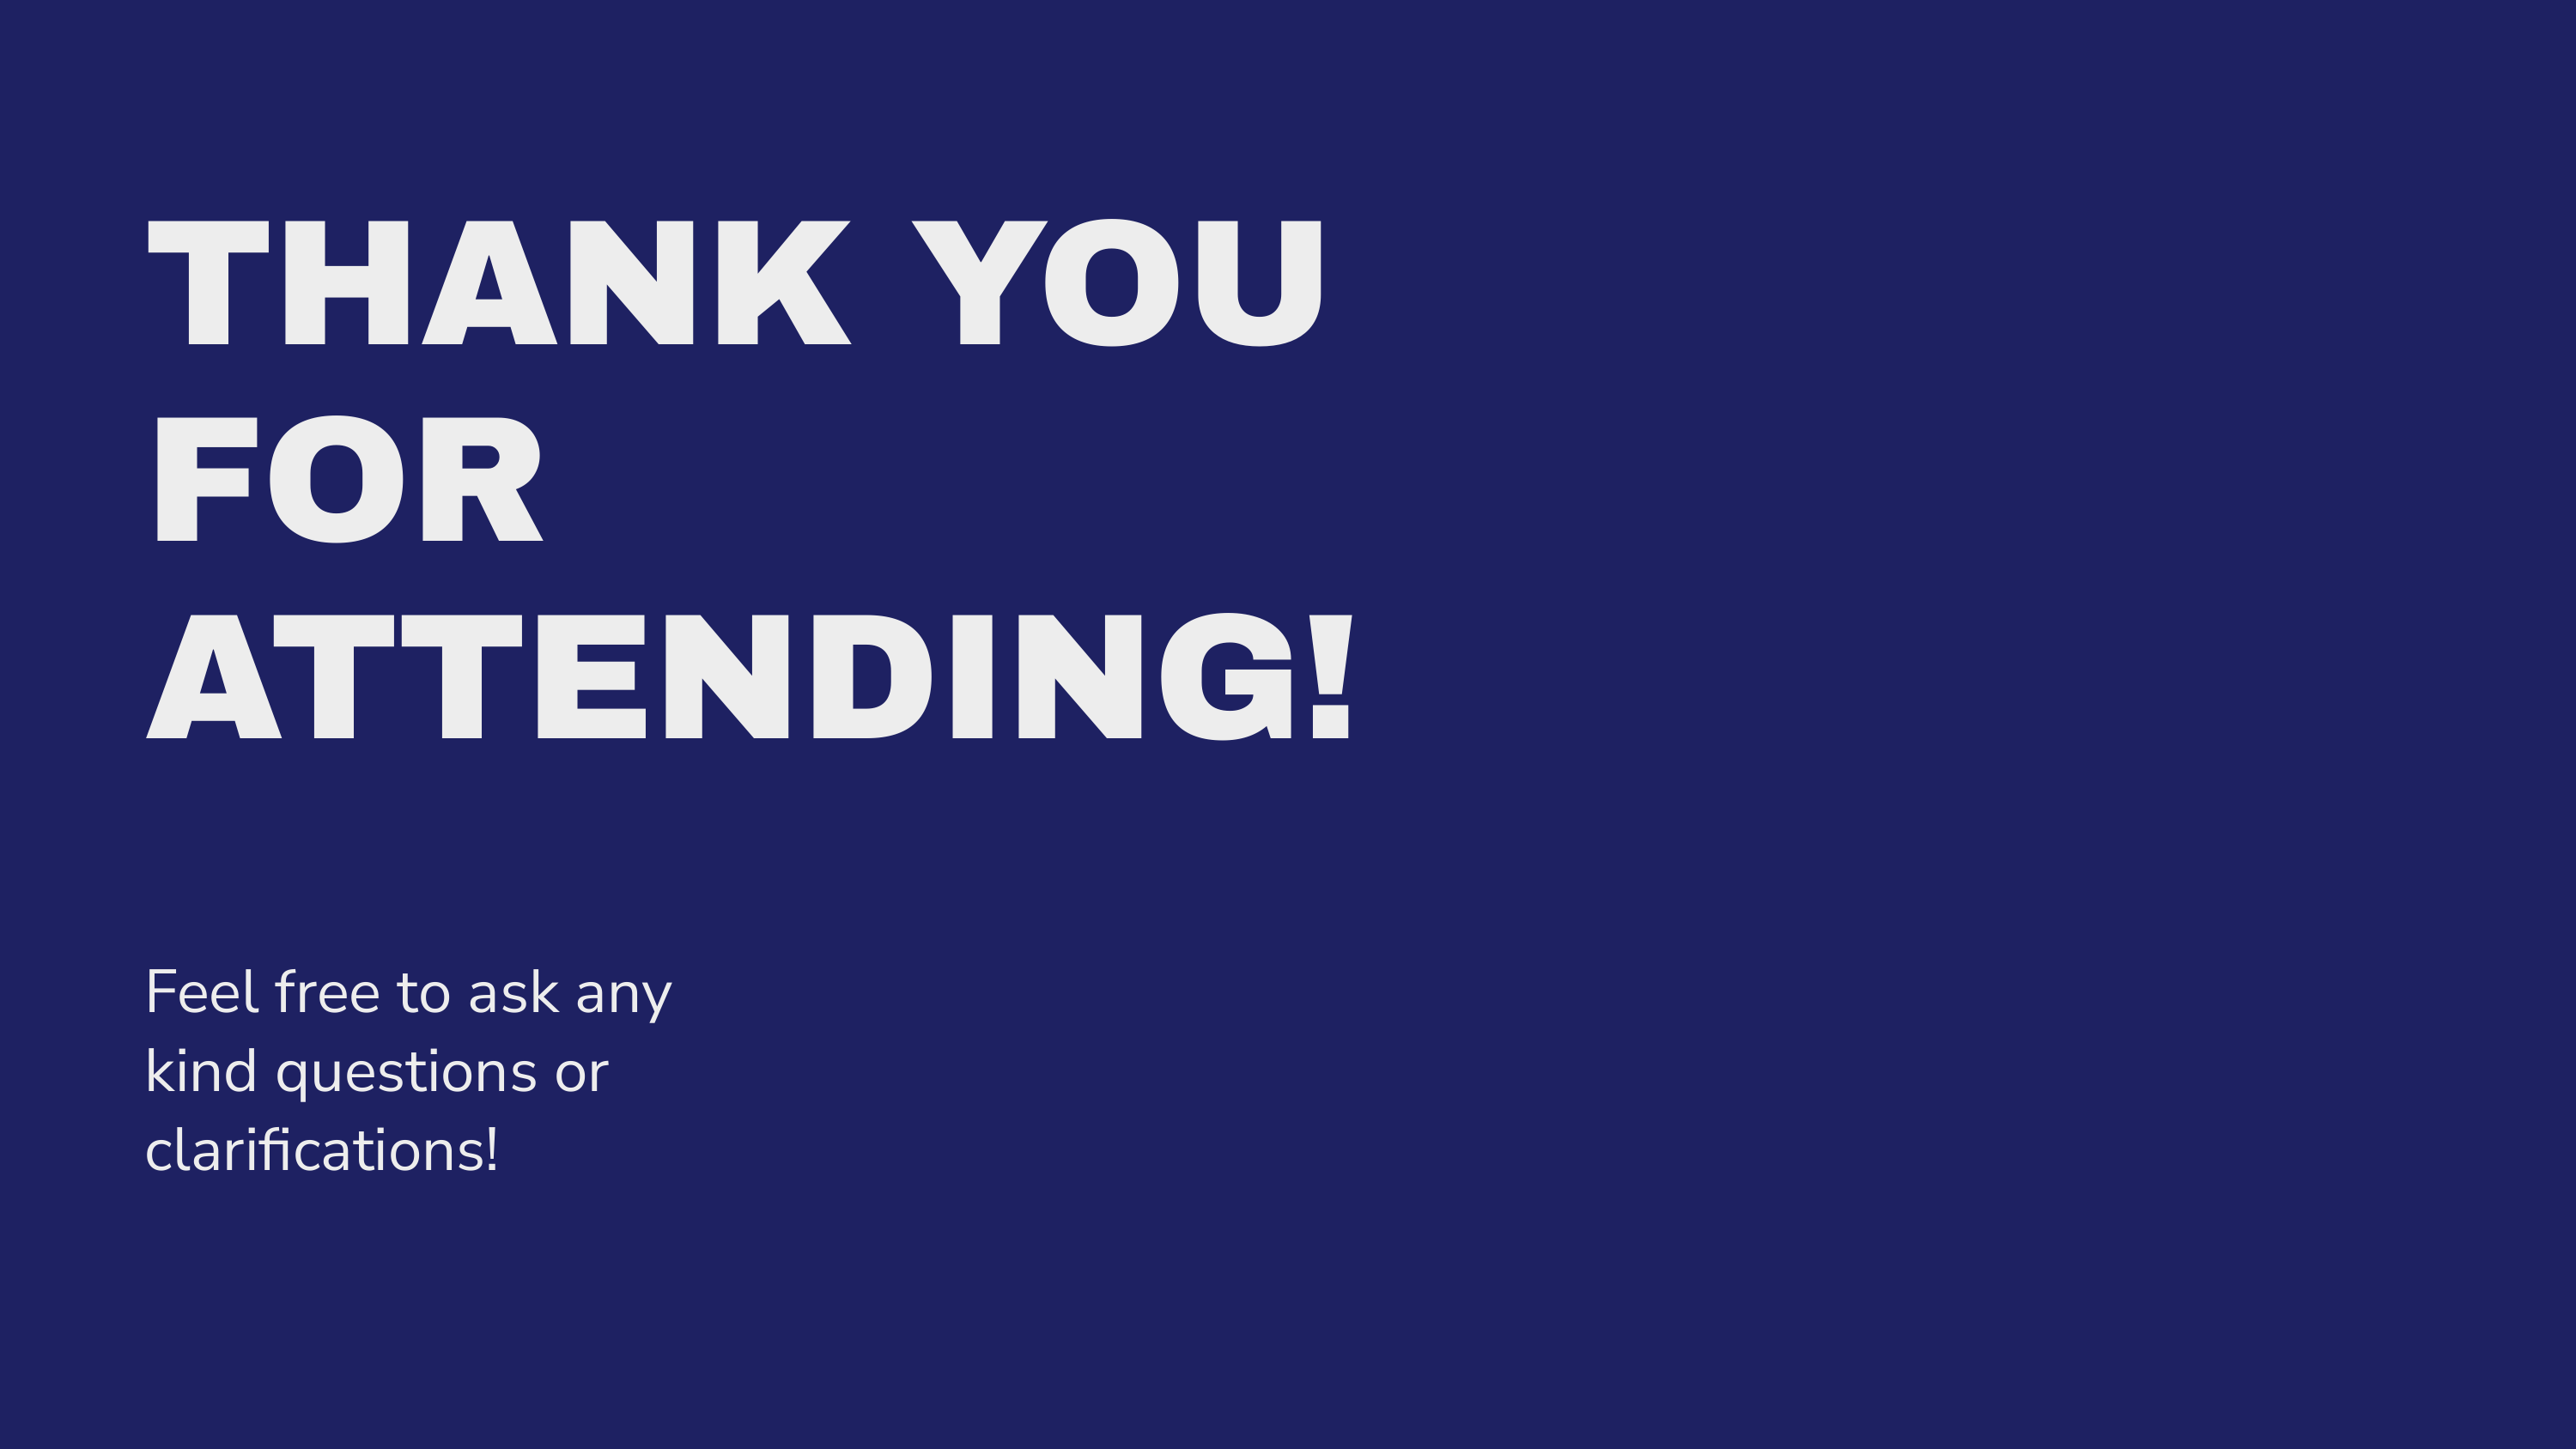

THANK YOU FOR ATTENDING!
Feel free to ask any
kind questions or clarifications!